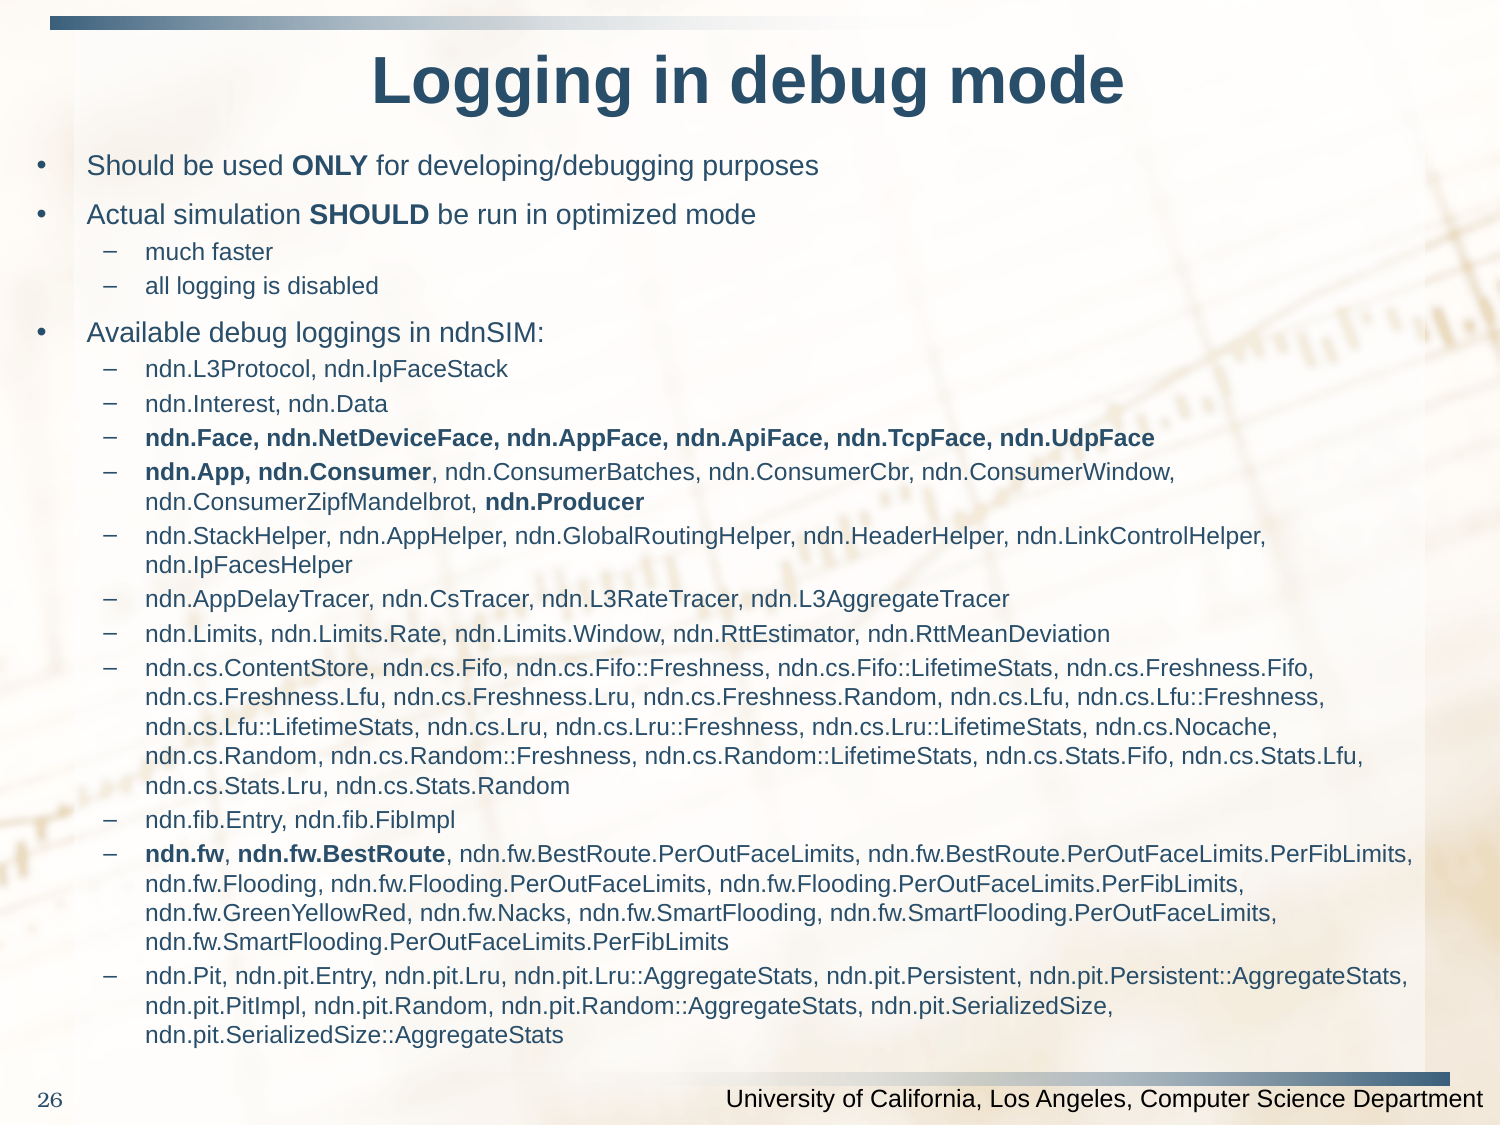

# Logging in debug mode
Should be used ONLY for developing/debugging purposes
Actual simulation SHOULD be run in optimized mode
much faster
all logging is disabled
Available debug loggings in ndnSIM:
ndn.L3Protocol, ndn.IpFaceStack
ndn.Interest, ndn.Data
ndn.Face, ndn.NetDeviceFace, ndn.AppFace, ndn.ApiFace, ndn.TcpFace, ndn.UdpFace
ndn.App, ndn.Consumer, ndn.ConsumerBatches, ndn.ConsumerCbr, ndn.ConsumerWindow, ndn.ConsumerZipfMandelbrot, ndn.Producer
ndn.StackHelper, ndn.AppHelper, ndn.GlobalRoutingHelper, ndn.HeaderHelper, ndn.LinkControlHelper, ndn.IpFacesHelper
ndn.AppDelayTracer, ndn.CsTracer, ndn.L3RateTracer, ndn.L3AggregateTracer
ndn.Limits, ndn.Limits.Rate, ndn.Limits.Window, ndn.RttEstimator, ndn.RttMeanDeviation
ndn.cs.ContentStore, ndn.cs.Fifo, ndn.cs.Fifo::Freshness, ndn.cs.Fifo::LifetimeStats, ndn.cs.Freshness.Fifo, ndn.cs.Freshness.Lfu, ndn.cs.Freshness.Lru, ndn.cs.Freshness.Random, ndn.cs.Lfu, ndn.cs.Lfu::Freshness, ndn.cs.Lfu::LifetimeStats, ndn.cs.Lru, ndn.cs.Lru::Freshness, ndn.cs.Lru::LifetimeStats, ndn.cs.Nocache, ndn.cs.Random, ndn.cs.Random::Freshness, ndn.cs.Random::LifetimeStats, ndn.cs.Stats.Fifo, ndn.cs.Stats.Lfu, ndn.cs.Stats.Lru, ndn.cs.Stats.Random
ndn.fib.Entry, ndn.fib.FibImpl
ndn.fw, ndn.fw.BestRoute, ndn.fw.BestRoute.PerOutFaceLimits, ndn.fw.BestRoute.PerOutFaceLimits.PerFibLimits, ndn.fw.Flooding, ndn.fw.Flooding.PerOutFaceLimits, ndn.fw.Flooding.PerOutFaceLimits.PerFibLimits, ndn.fw.GreenYellowRed, ndn.fw.Nacks, ndn.fw.SmartFlooding, ndn.fw.SmartFlooding.PerOutFaceLimits, ndn.fw.SmartFlooding.PerOutFaceLimits.PerFibLimits
ndn.Pit, ndn.pit.Entry, ndn.pit.Lru, ndn.pit.Lru::AggregateStats, ndn.pit.Persistent, ndn.pit.Persistent::AggregateStats, ndn.pit.PitImpl, ndn.pit.Random, ndn.pit.Random::AggregateStats, ndn.pit.SerializedSize, ndn.pit.SerializedSize::AggregateStats

26